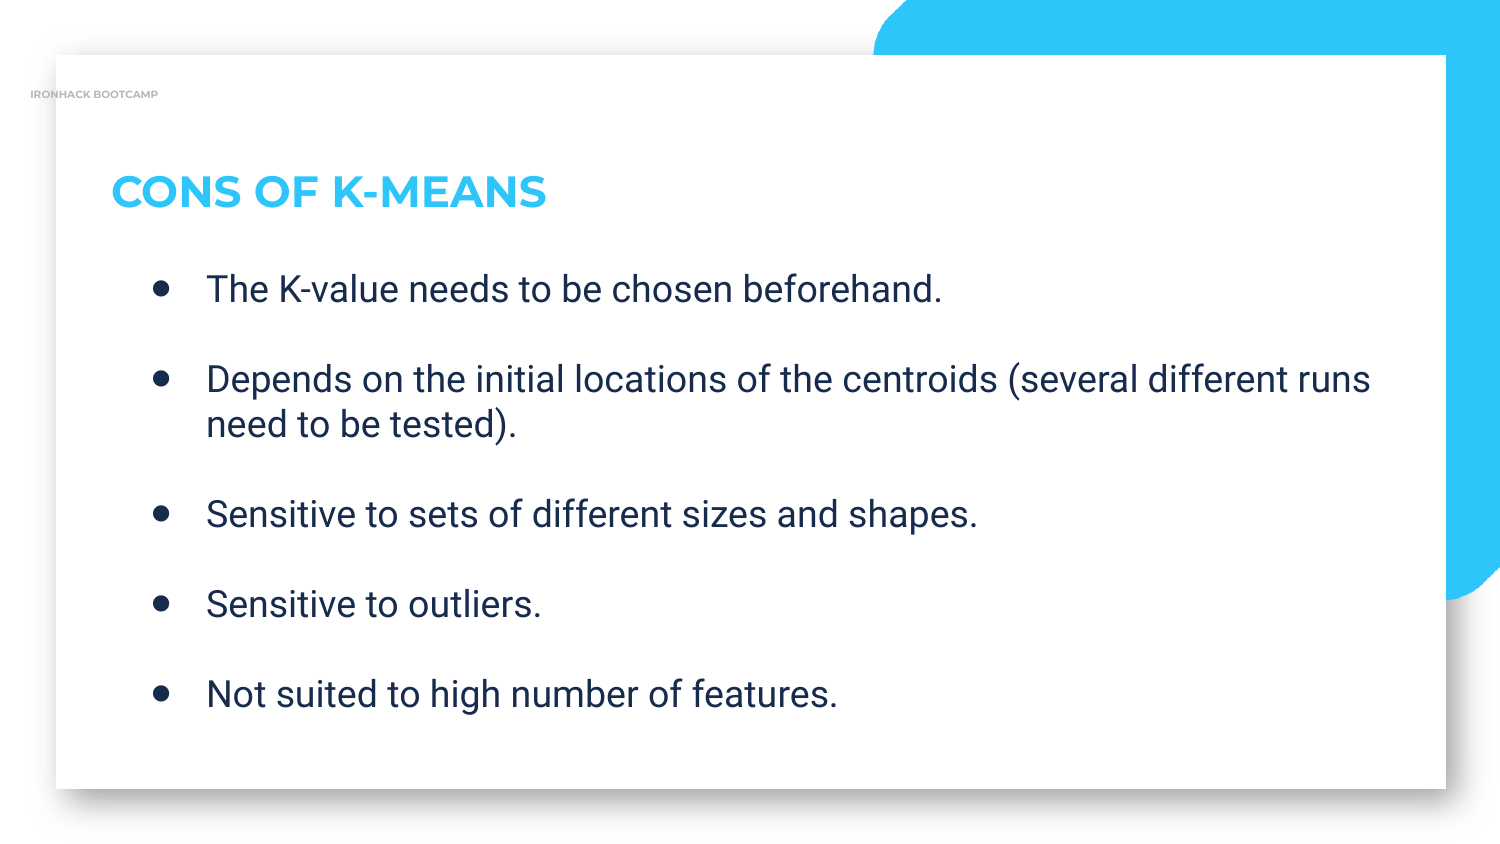

IRONHACK BOOTCAMP
CONS OF K-MEANS
The K-value needs to be chosen beforehand.

Depends on the initial locations of the centroids (several different runs need to be tested).

Sensitive to sets of different sizes and shapes.

Sensitive to outliers.

Not suited to high number of features.